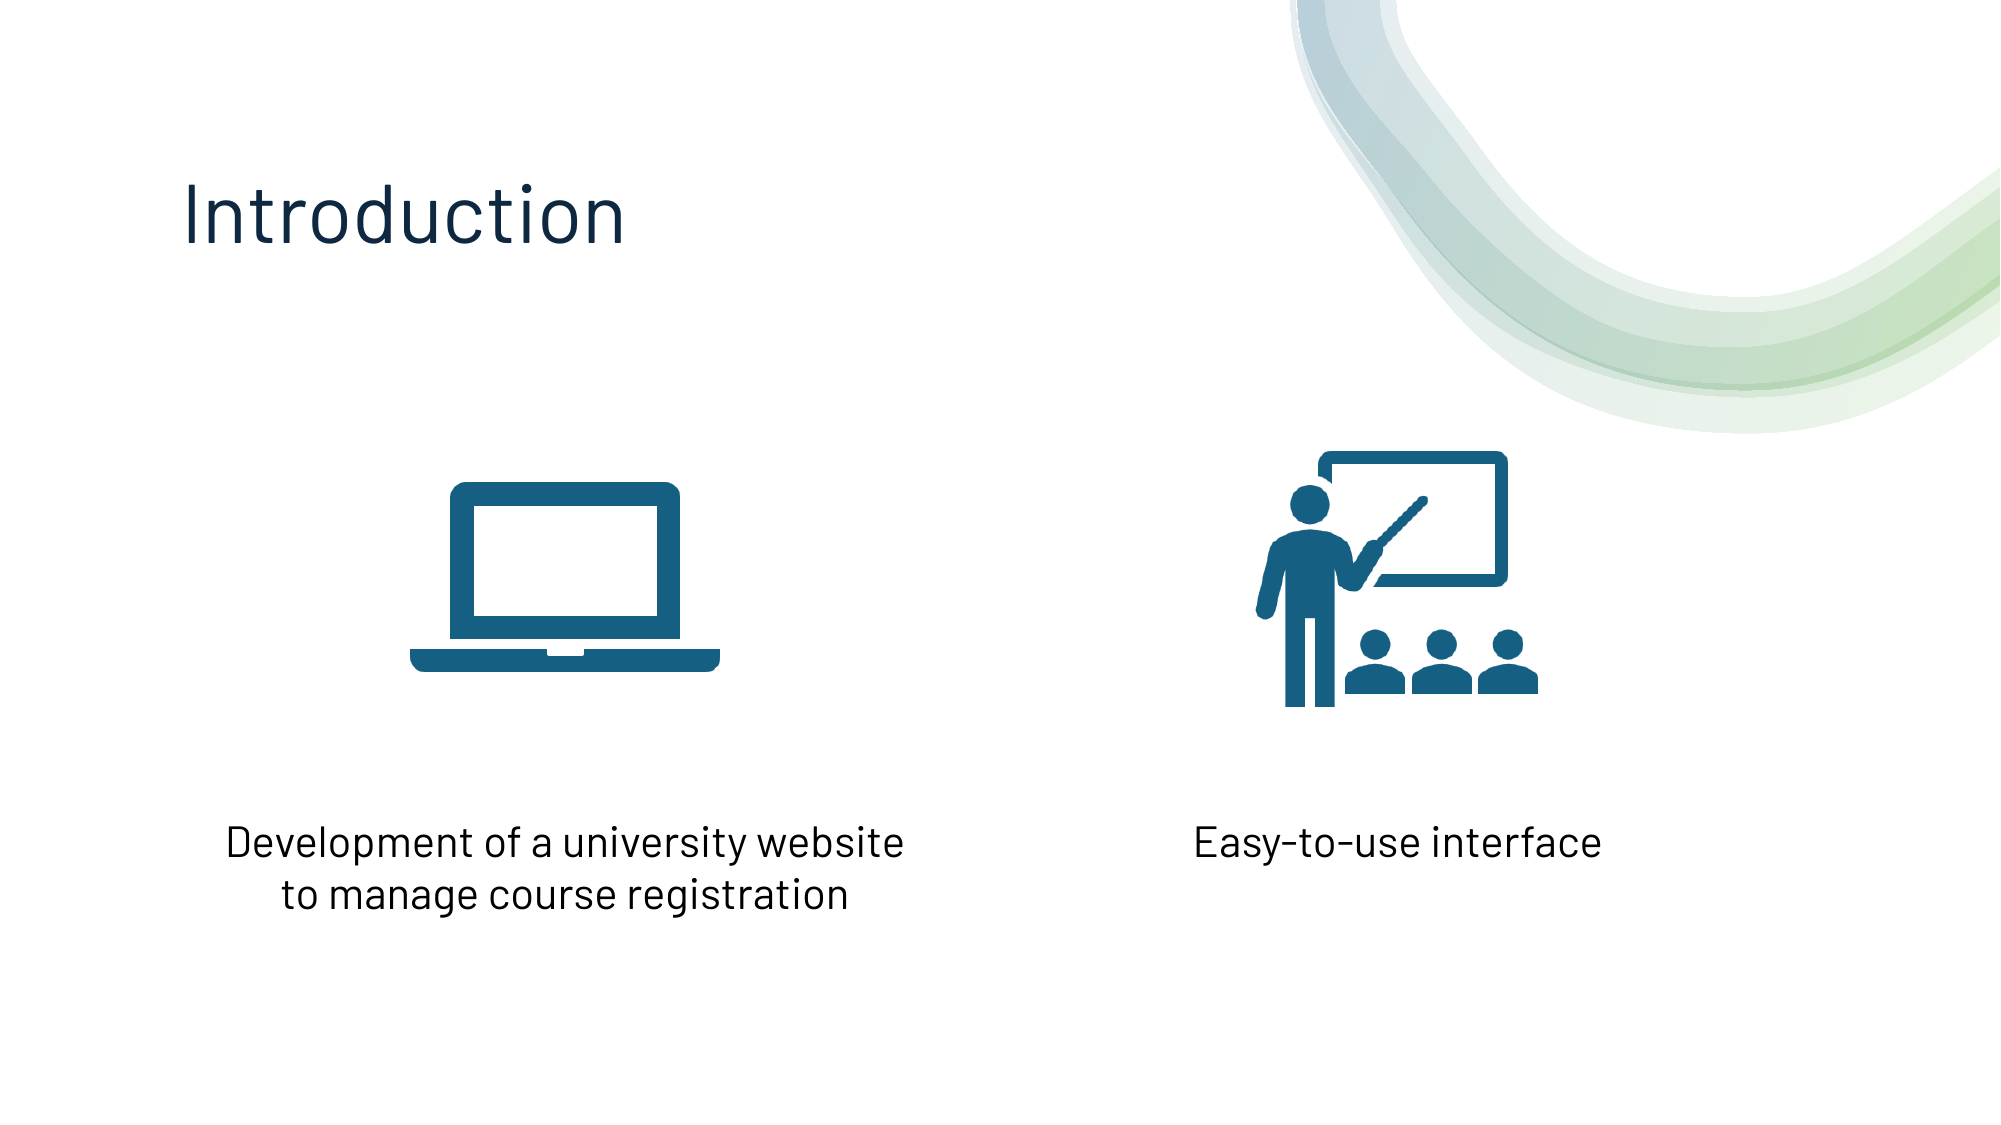

# Introduction
Development of a university website to manage course registration
Easy-to-use interface